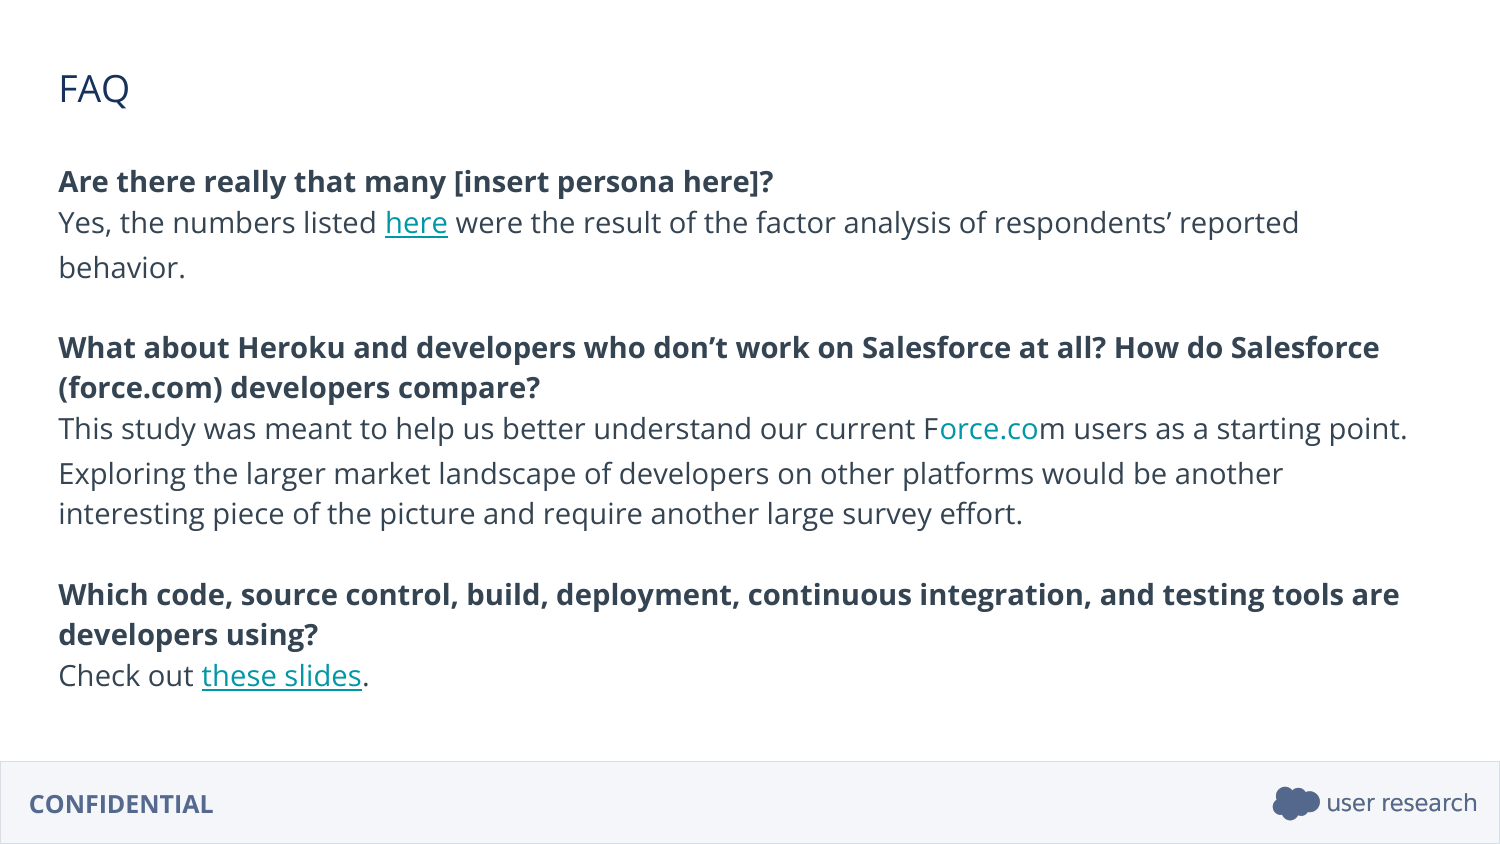

FAQ
Are there really that many [insert persona here]?
Yes, the numbers listed here were the result of the factor analysis of respondents’ reported behavior.

What about Heroku and developers who don’t work on Salesforce at all? How do Salesforce (force.com) developers compare?
This study was meant to help us better understand our current Force.com users as a starting point. Exploring the larger market landscape of developers on other platforms would be another interesting piece of the picture and require another large survey effort.

Which code, source control, build, deployment, continuous integration, and testing tools are developers using?
Check out these slides.